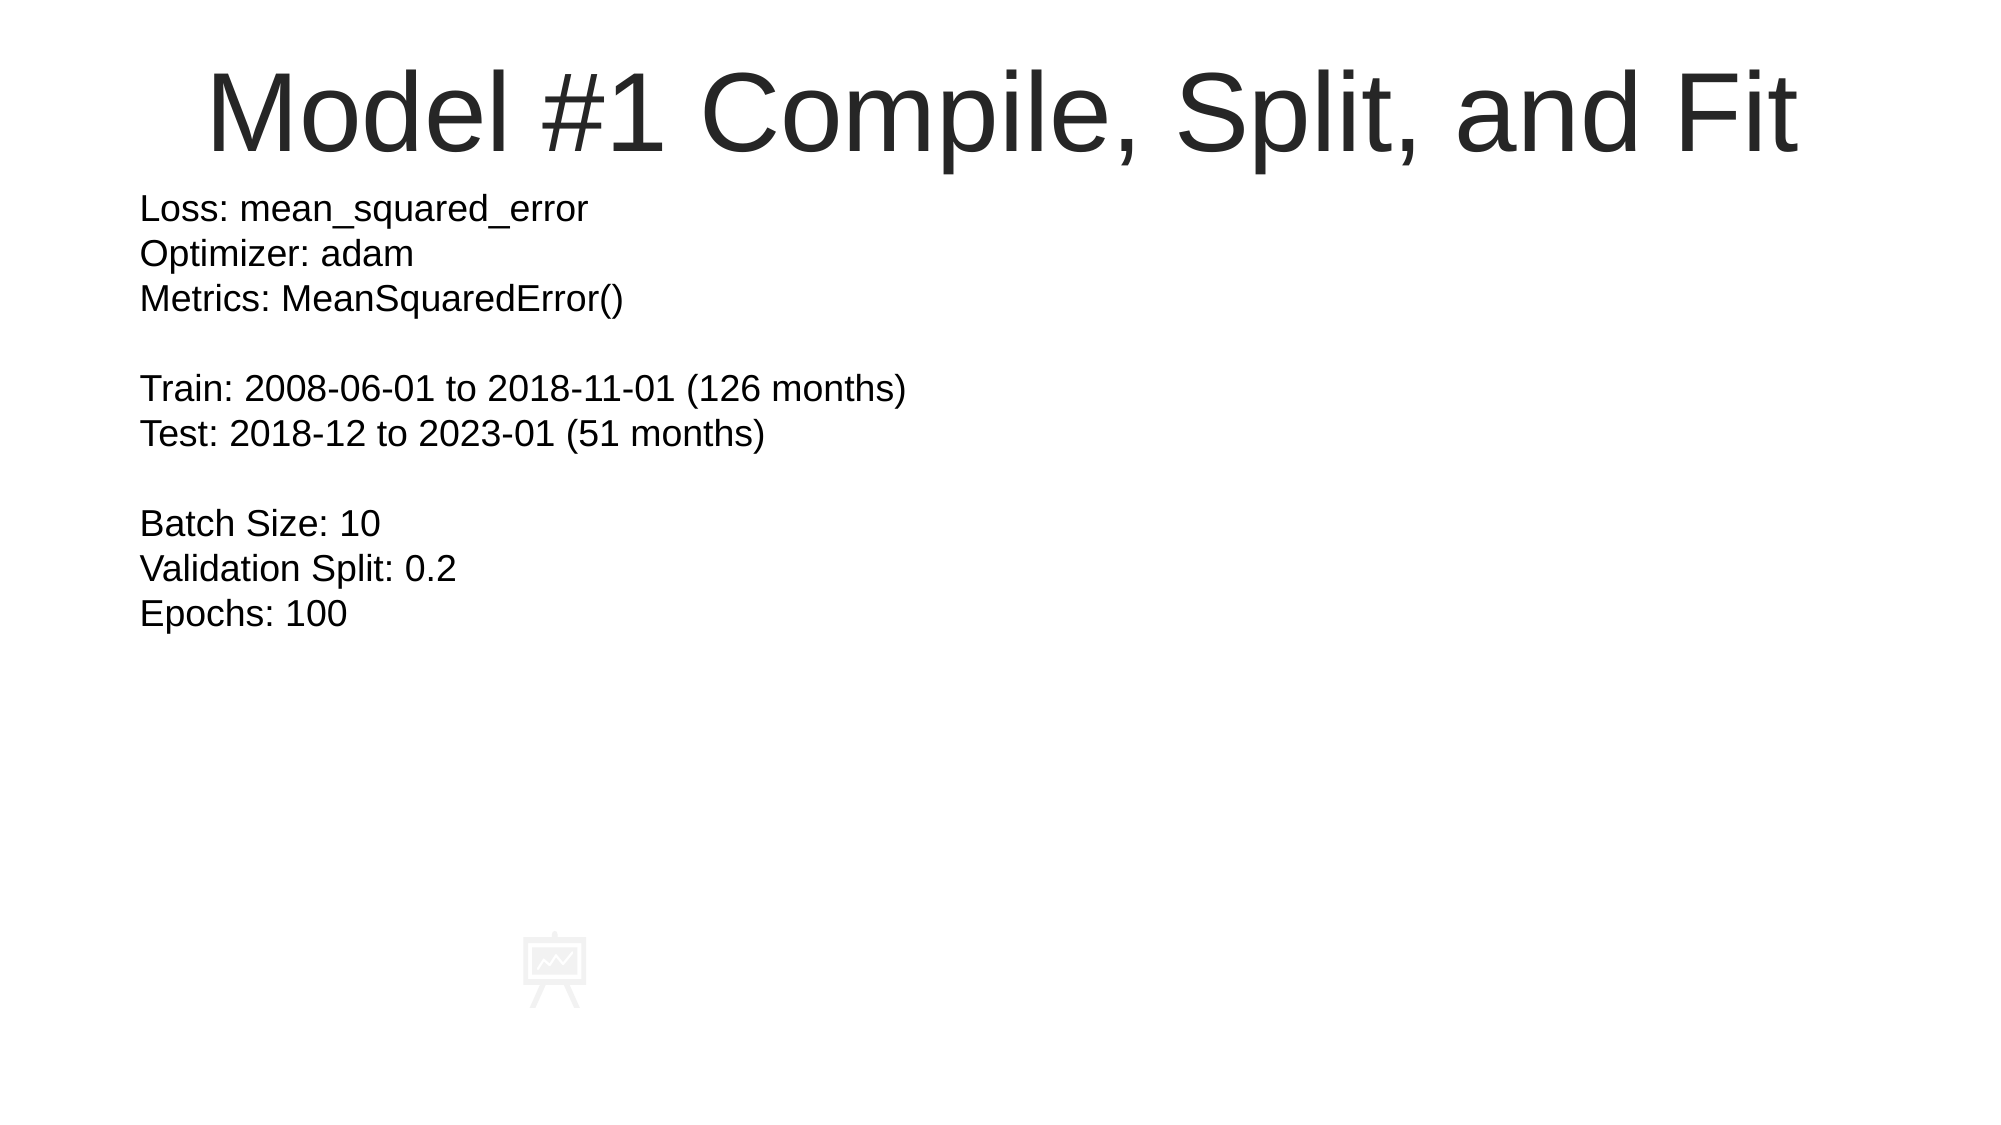

Model #1 Compile, Split, and Fit
Loss: mean_squared_error
Optimizer: adam
Metrics: MeanSquaredError()

Train: 2008-06-01 to 2018-11-01 (126 months)
Test: 2018-12 to 2023-01 (51 months)

Batch Size: 10
Validation Split: 0.2
Epochs: 100